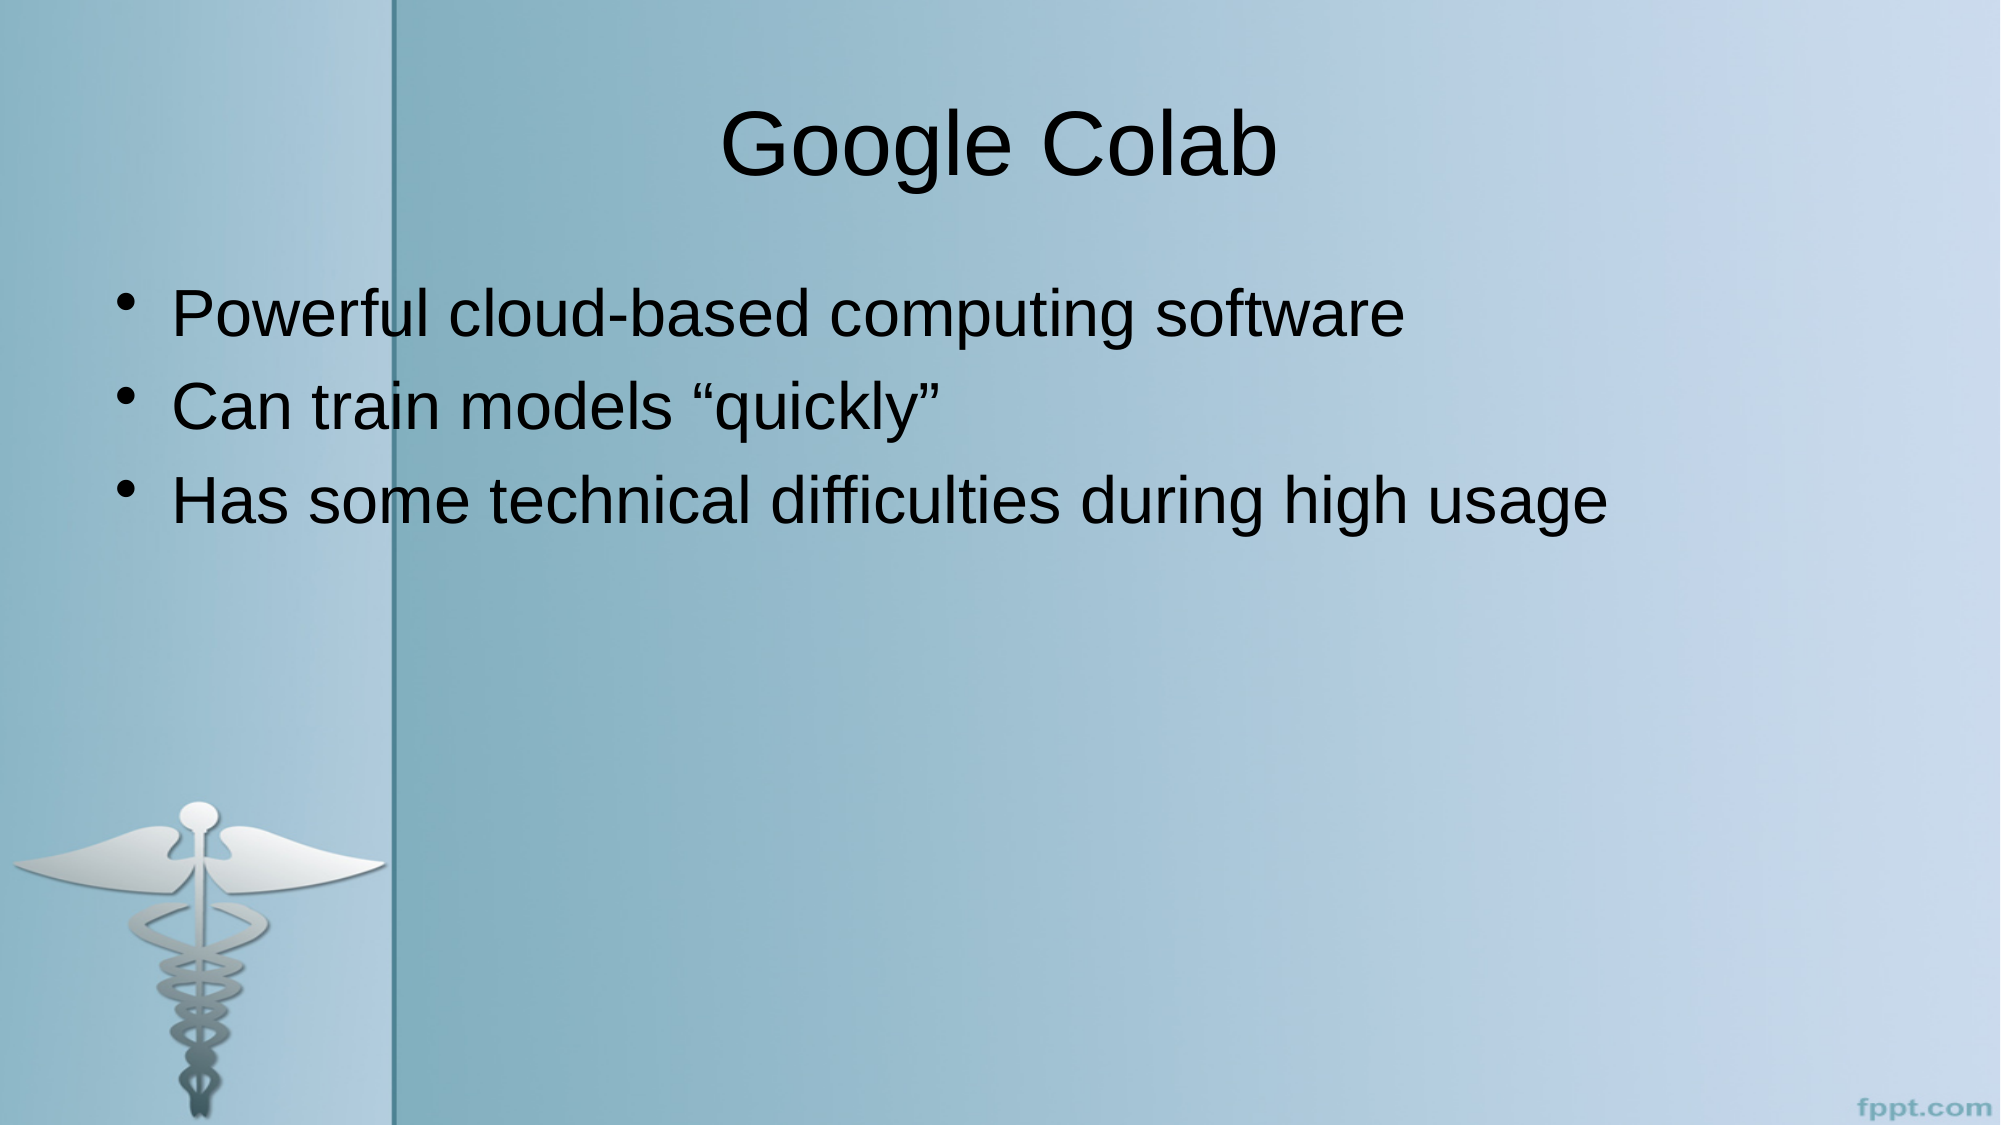

# Google Colab
Powerful cloud-based computing software
Can train models “quickly”
Has some technical difficulties during high usage